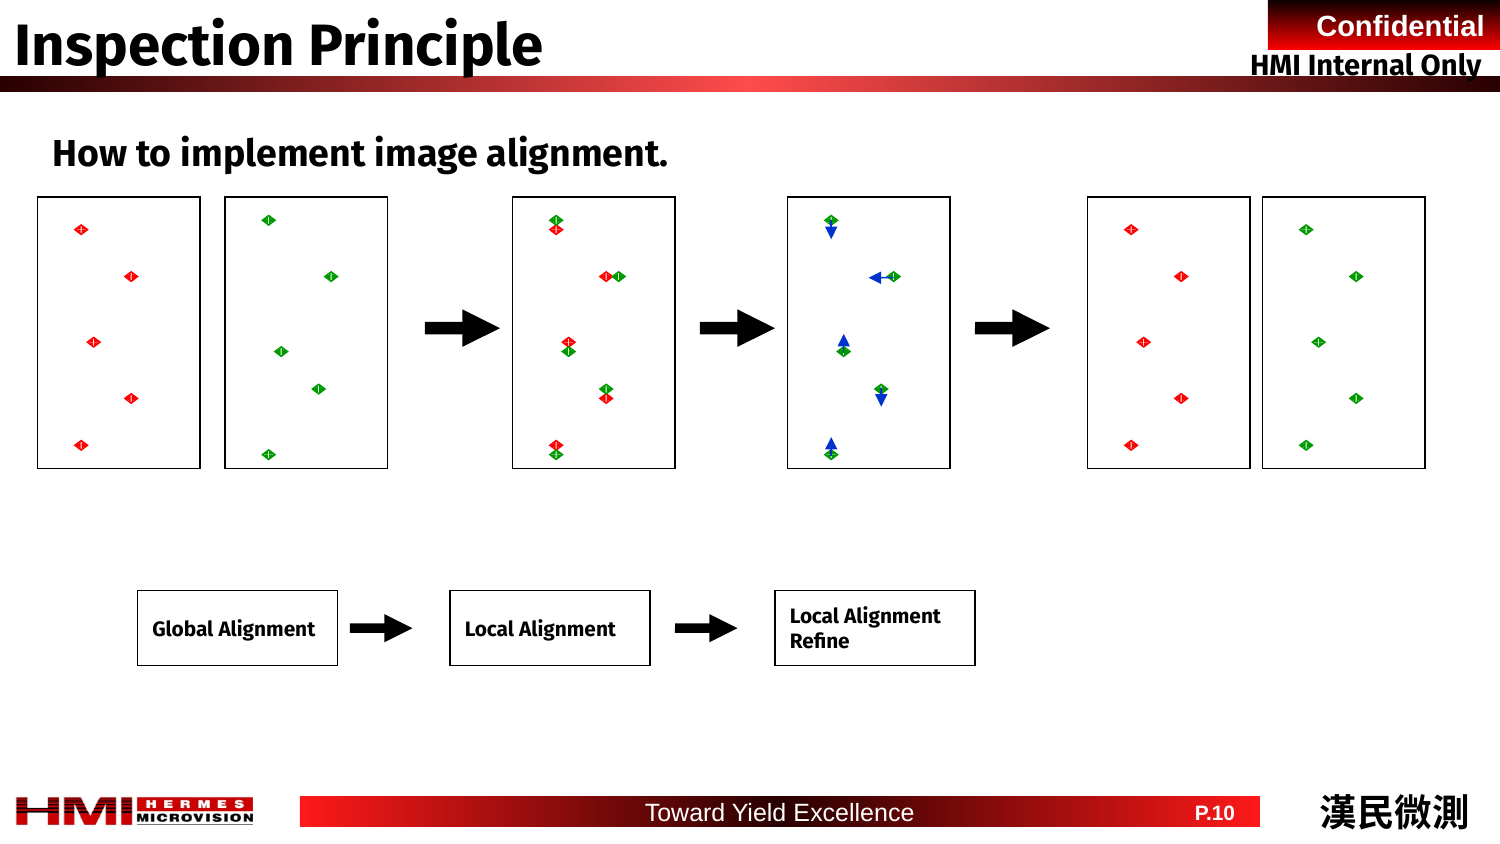

Inspection Principle
How to implement image alignment.

Global Alignment
Local Alignment
Local Alignment
Refine